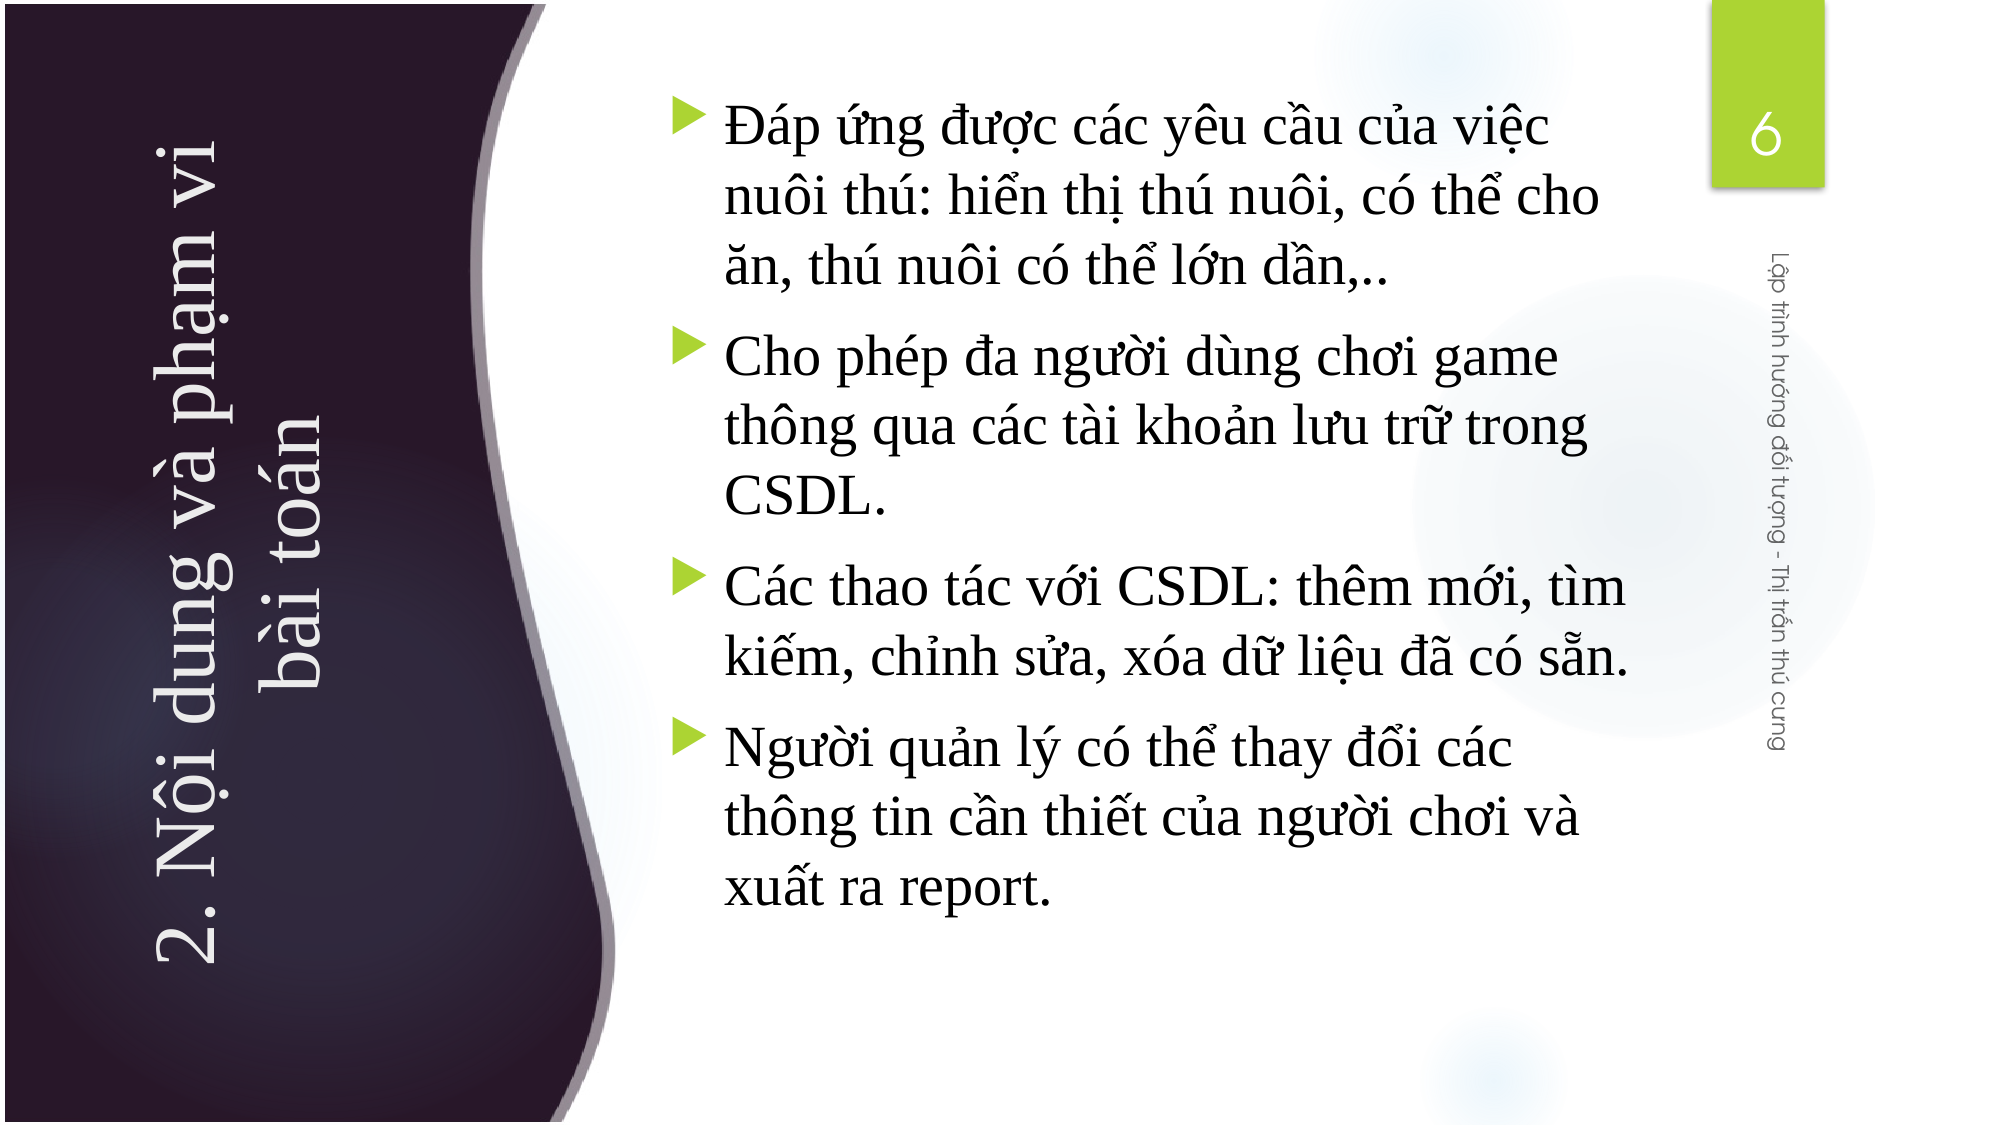

6
Đáp ứng được các yêu cầu của việc nuôi thú: hiển thị thú nuôi, có thể cho ăn, thú nuôi có thể lớn dần,..
Cho phép đa người dùng chơi game thông qua các tài khoản lưu trữ trong CSDL.
Các thao tác với CSDL: thêm mới, tìm kiếm, chỉnh sửa, xóa dữ liệu đã có sẵn.
Người quản lý có thể thay đổi các thông tin cần thiết của người chơi và xuất ra report.
# 2. Nội dung và phạm vi bài toán
Lập trình hướng đối tượng - Thị trấn thú cưng